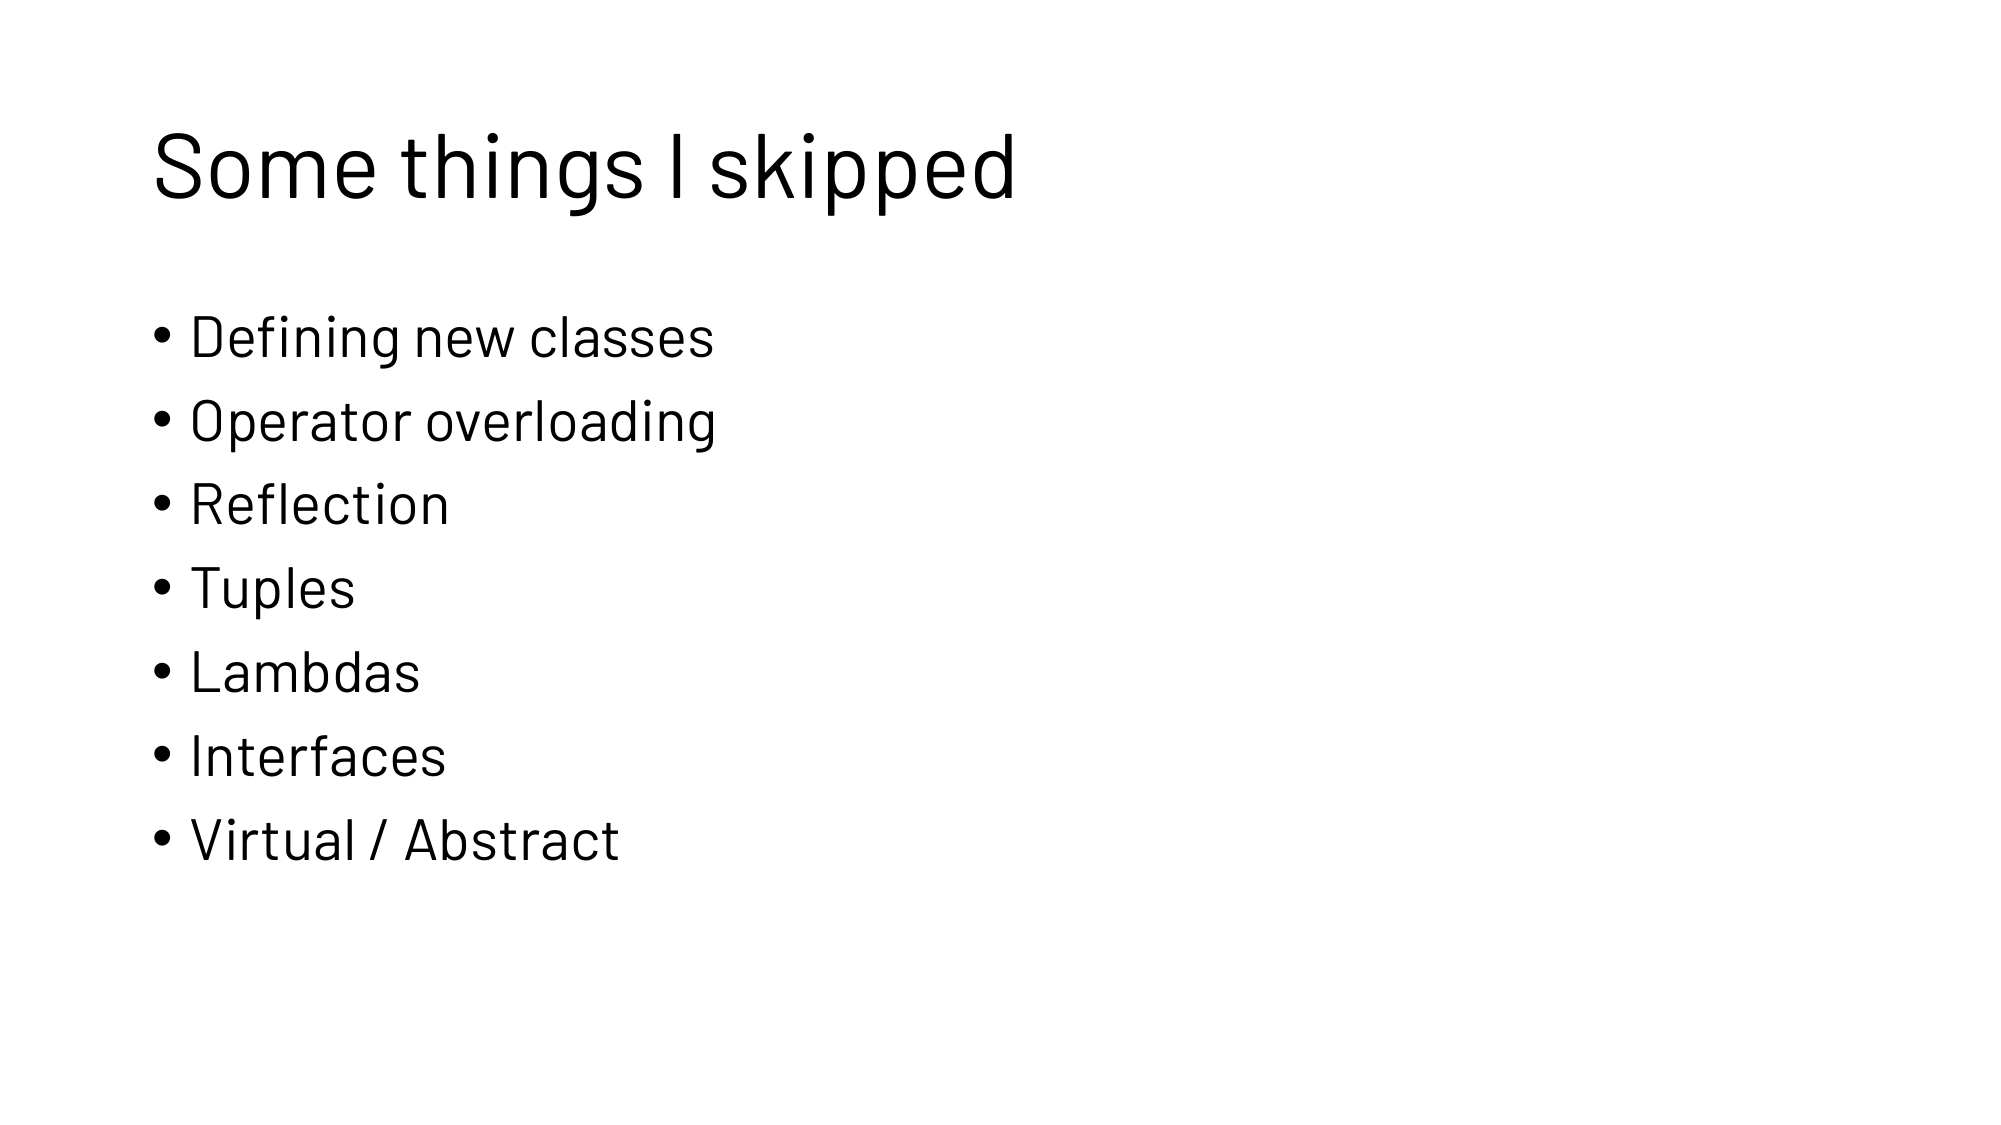

# Some things I skipped
Defining new classes
Operator overloading
Reflection
Tuples
Lambdas
Interfaces
Virtual / Abstract